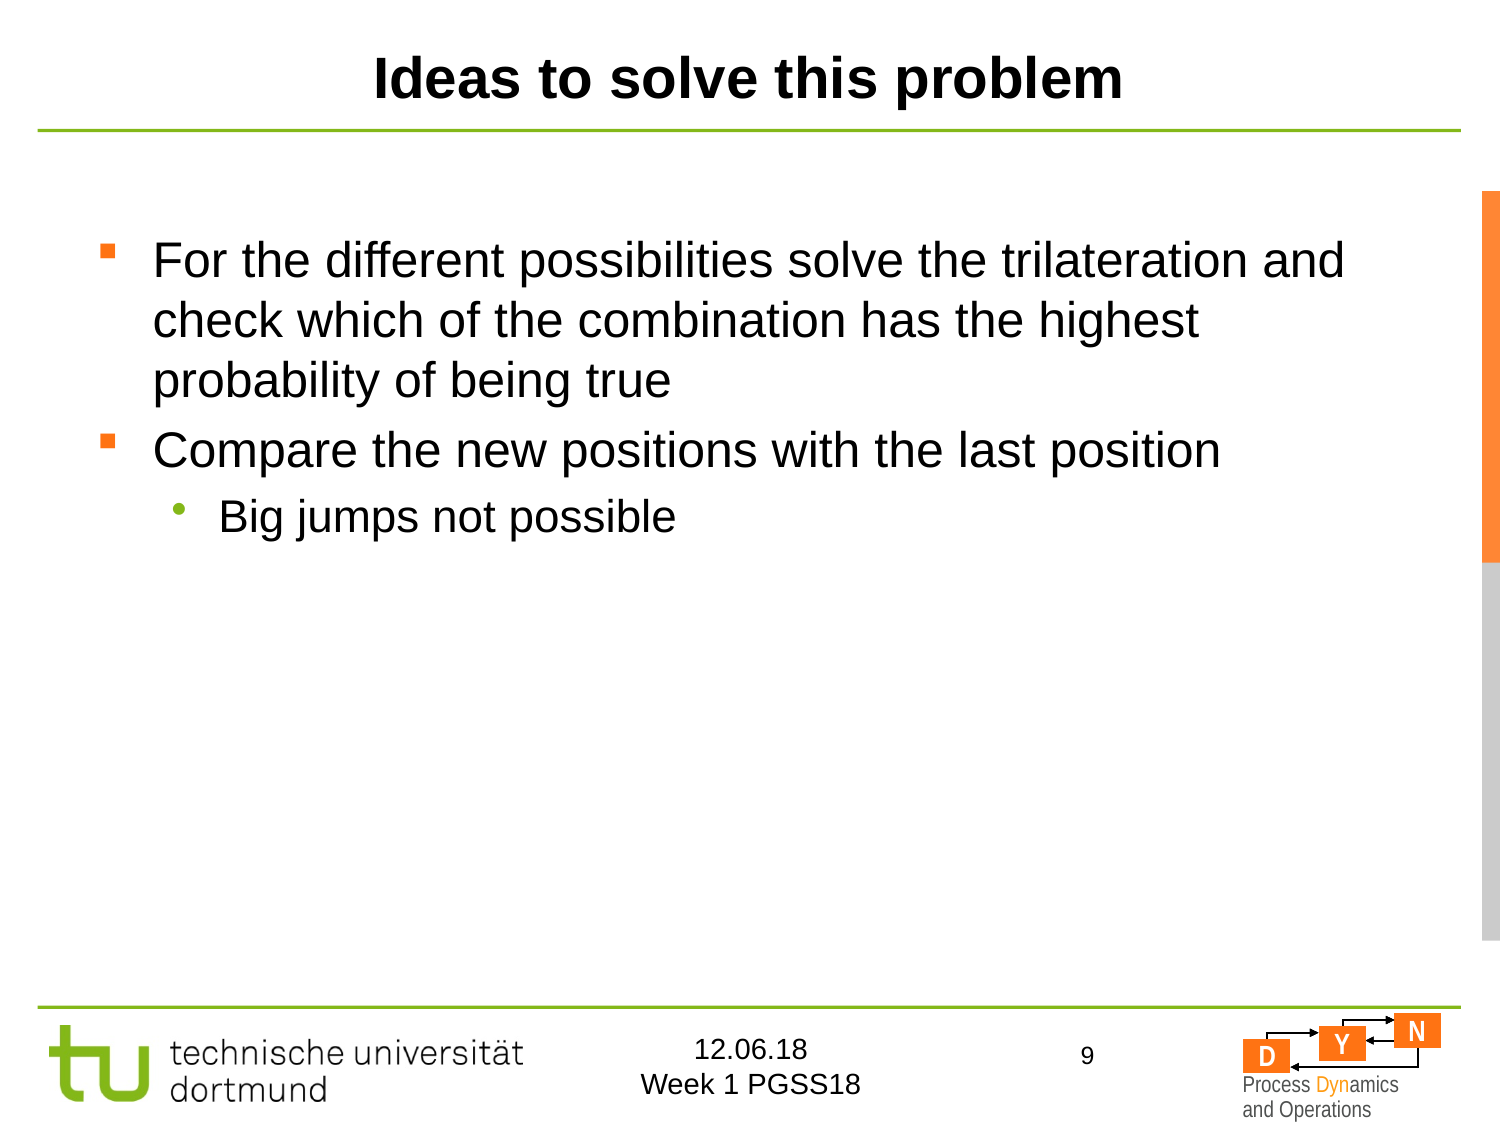

# Ideas to solve this problem
For the different possibilities solve the trilateration and check which of the combination has the highest probability of being true
Compare the new positions with the last position
Big jumps not possible
9